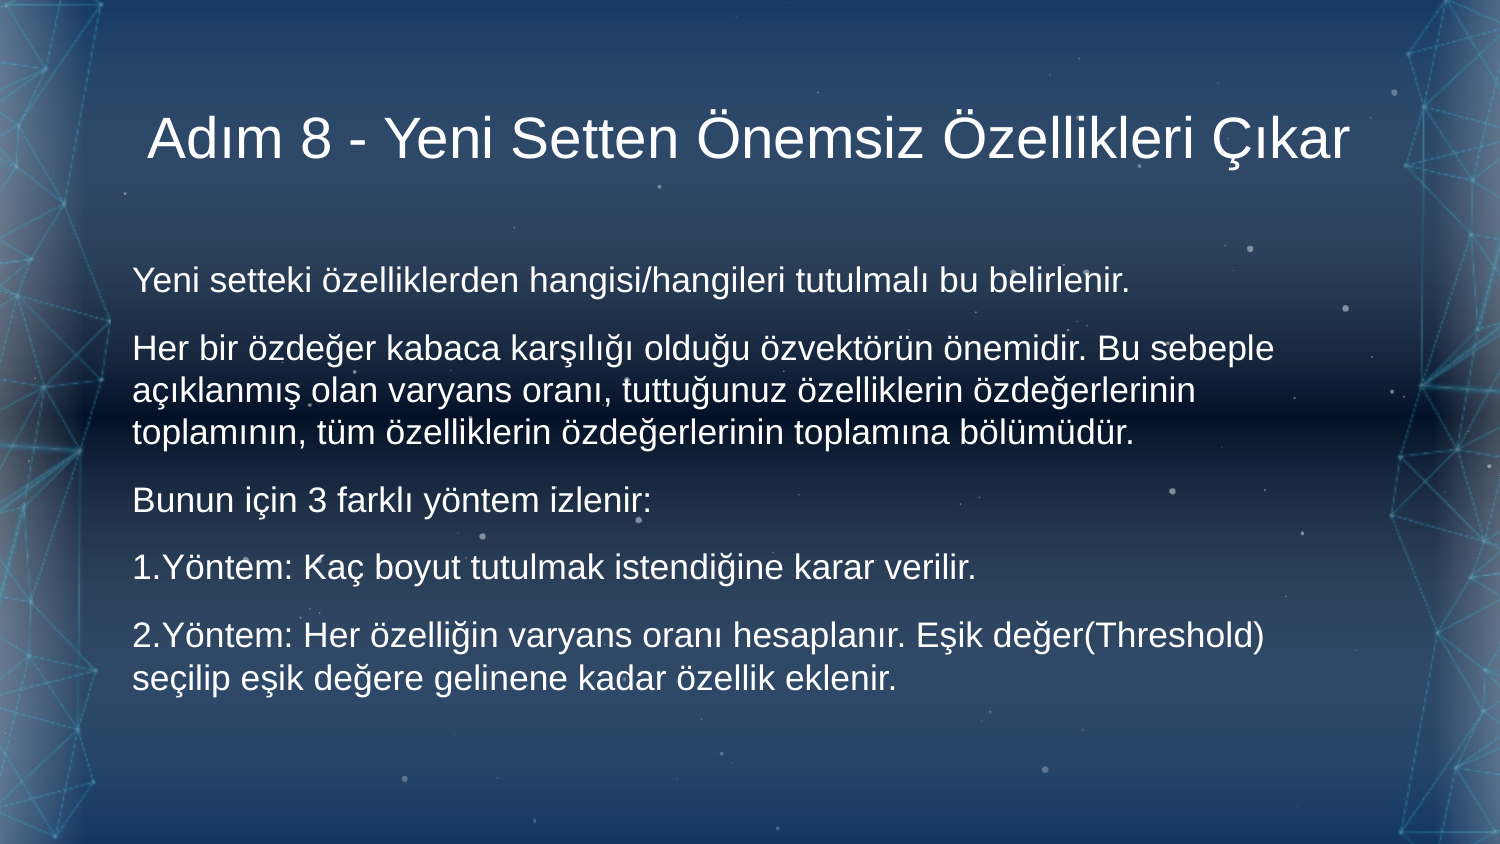

# Adım 8 - Yeni Setten Önemsiz Özellikleri Çıkar
Yeni setteki özelliklerden hangisi/hangileri tutulmalı bu belirlenir.
Her bir özdeğer kabaca karşılığı olduğu özvektörün önemidir. Bu sebeple açıklanmış olan varyans oranı, tuttuğunuz özelliklerin özdeğerlerinin toplamının, tüm özelliklerin özdeğerlerinin toplamına bölümüdür.
Bunun için 3 farklı yöntem izlenir:
1.Yöntem: Kaç boyut tutulmak istendiğine karar verilir.
2.Yöntem: Her özelliğin varyans oranı hesaplanır. Eşik değer(Threshold) seçilip eşik değere gelinene kadar özellik eklenir.